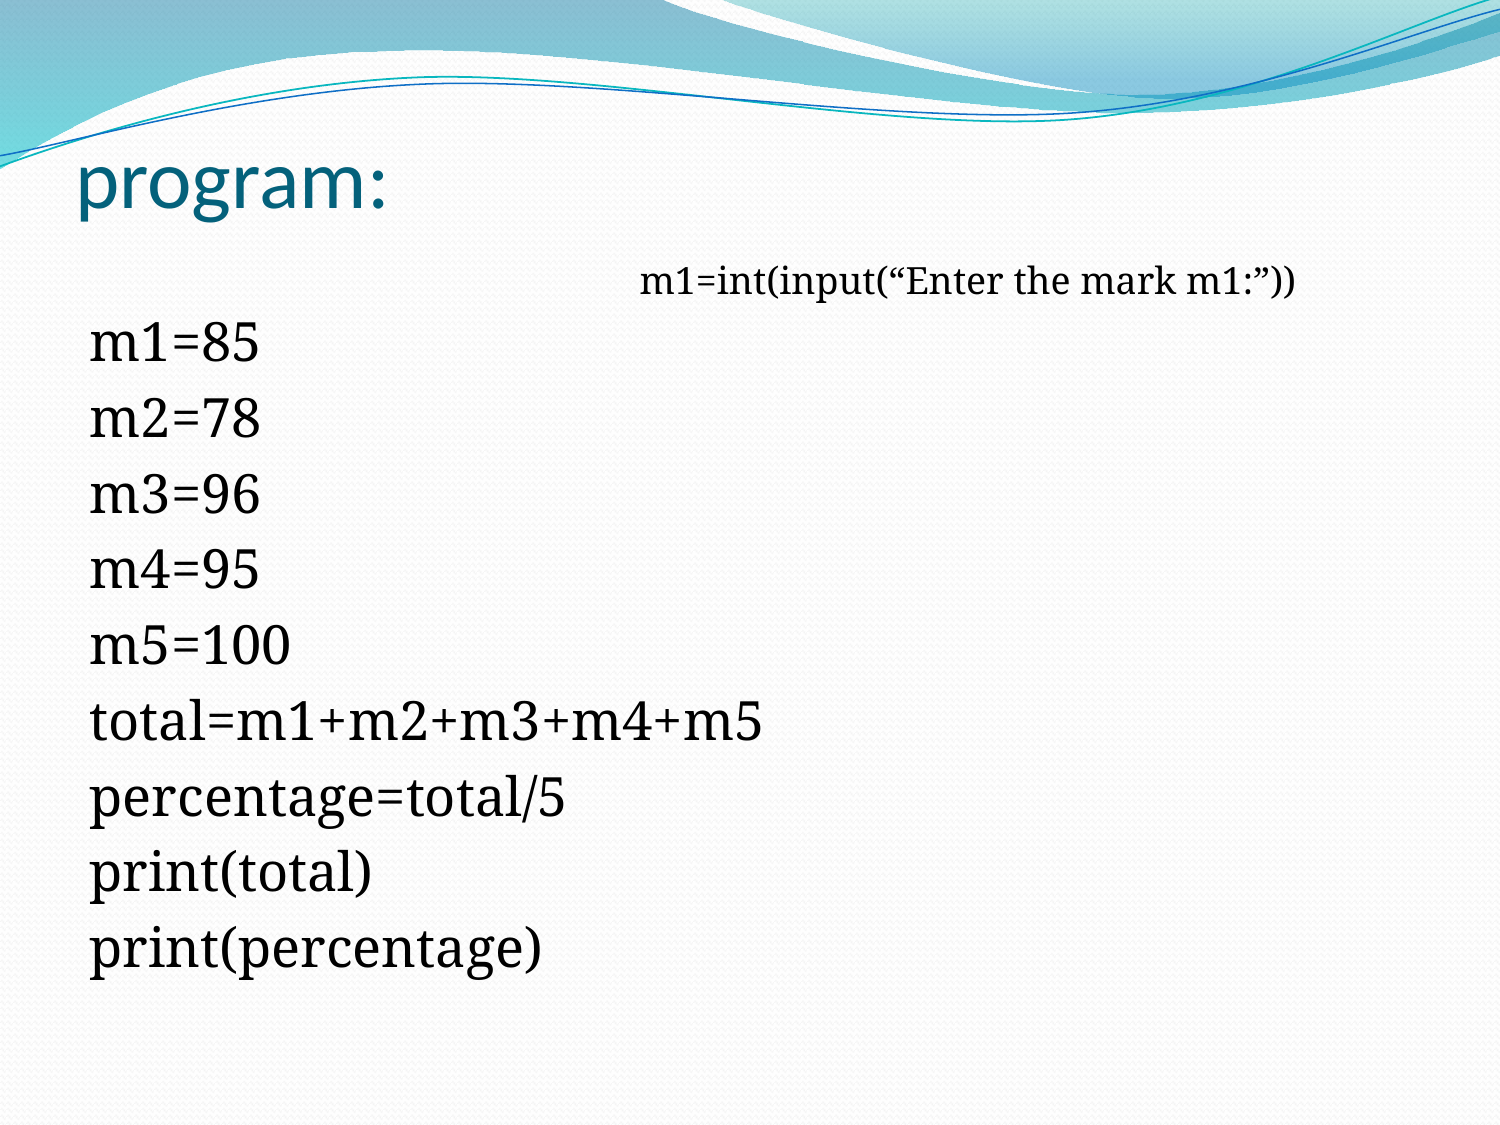

# program:
m1=int(input(“Enter the mark m1:”))
m1=85
m2=78
m3=96
m4=95
m5=100
total=m1+m2+m3+m4+m5
percentage=total/5
print(total)
print(percentage)